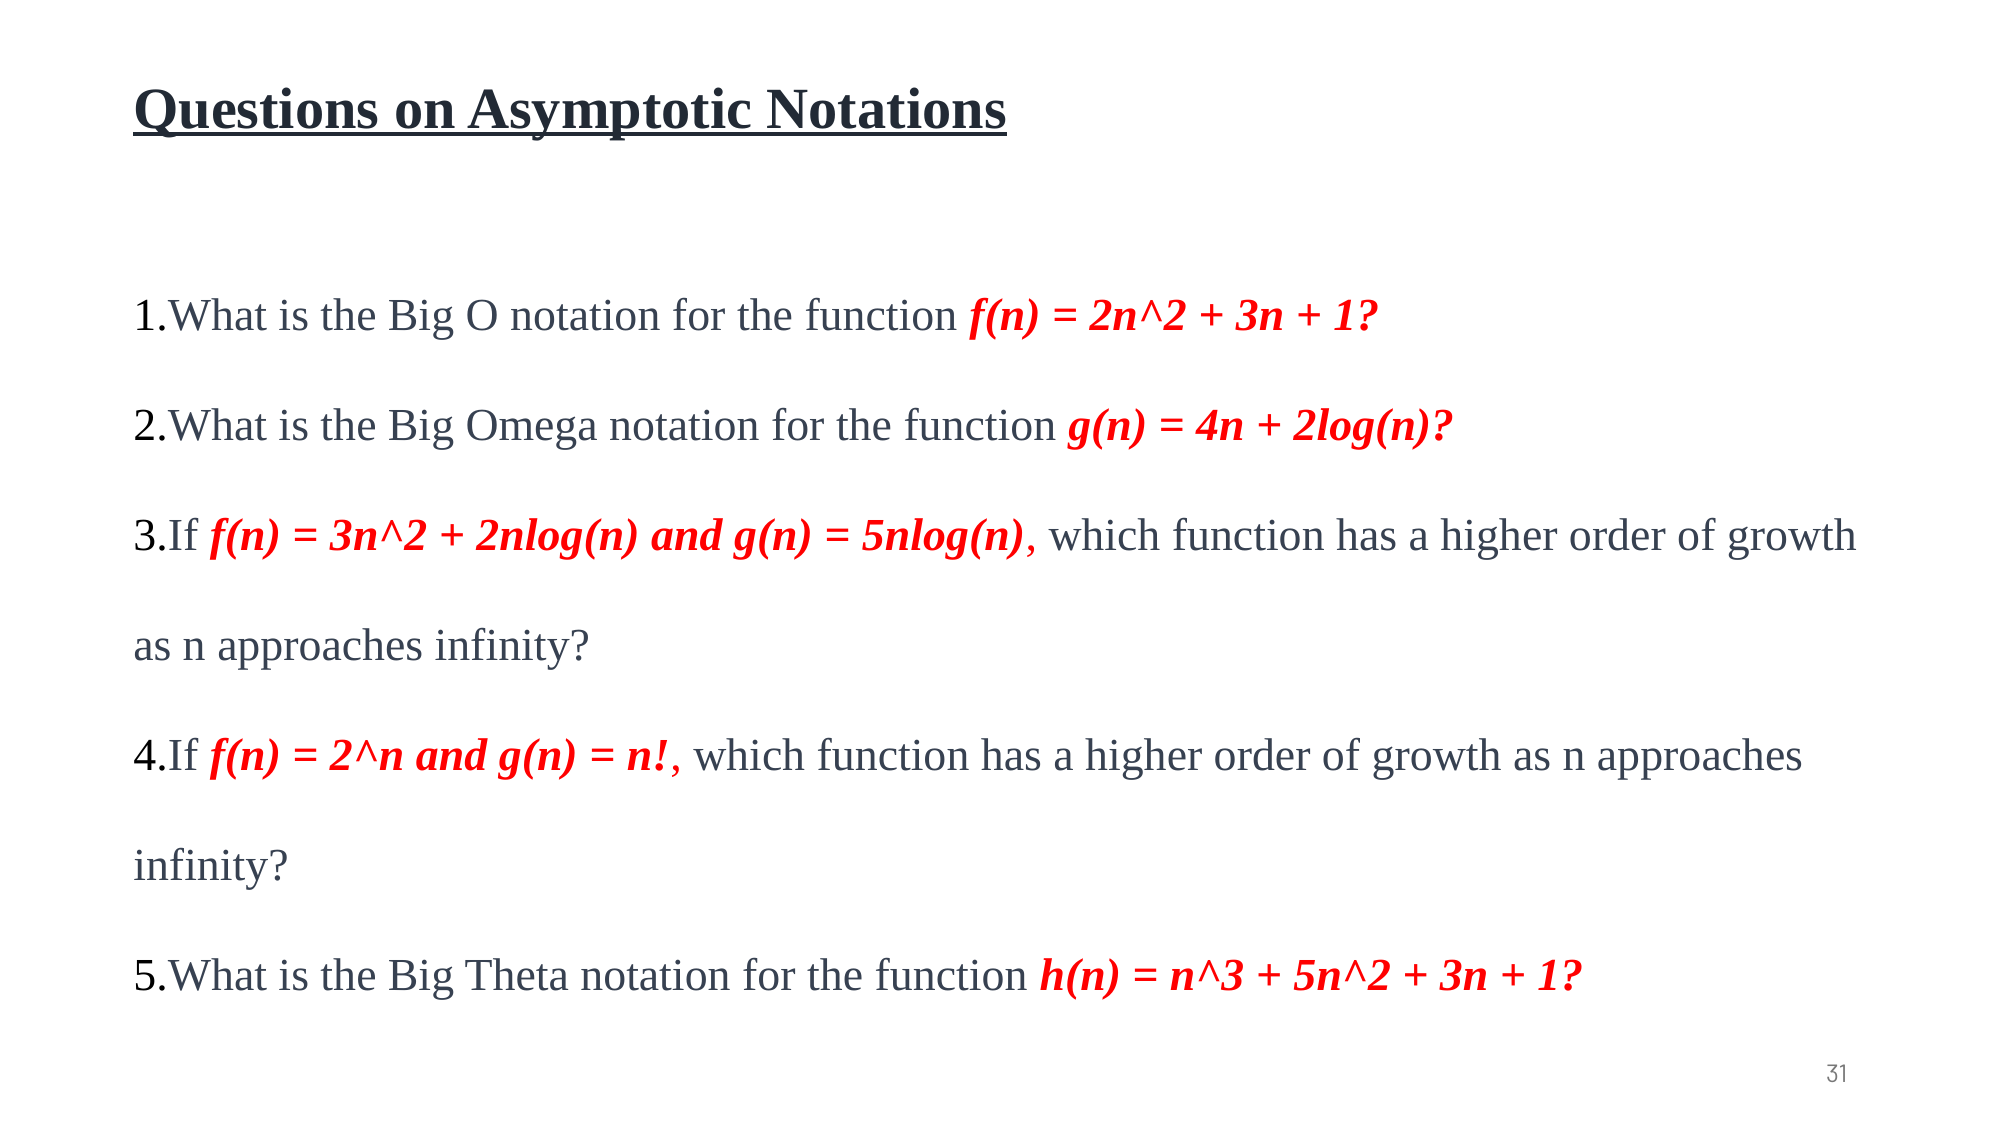

Questions on Asymptotic Notations
What is the Big O notation for the function f(n) = 2n^2 + 3n + 1?
What is the Big Omega notation for the function g(n) = 4n + 2log(n)?
If f(n) = 3n^2 + 2nlog(n) and g(n) = 5nlog(n), which function has a higher order of growth as n approaches infinity?
If f(n) = 2^n and g(n) = n!, which function has a higher order of growth as n approaches infinity?
What is the Big Theta notation for the function h(n) = n^3 + 5n^2 + 3n + 1?
31